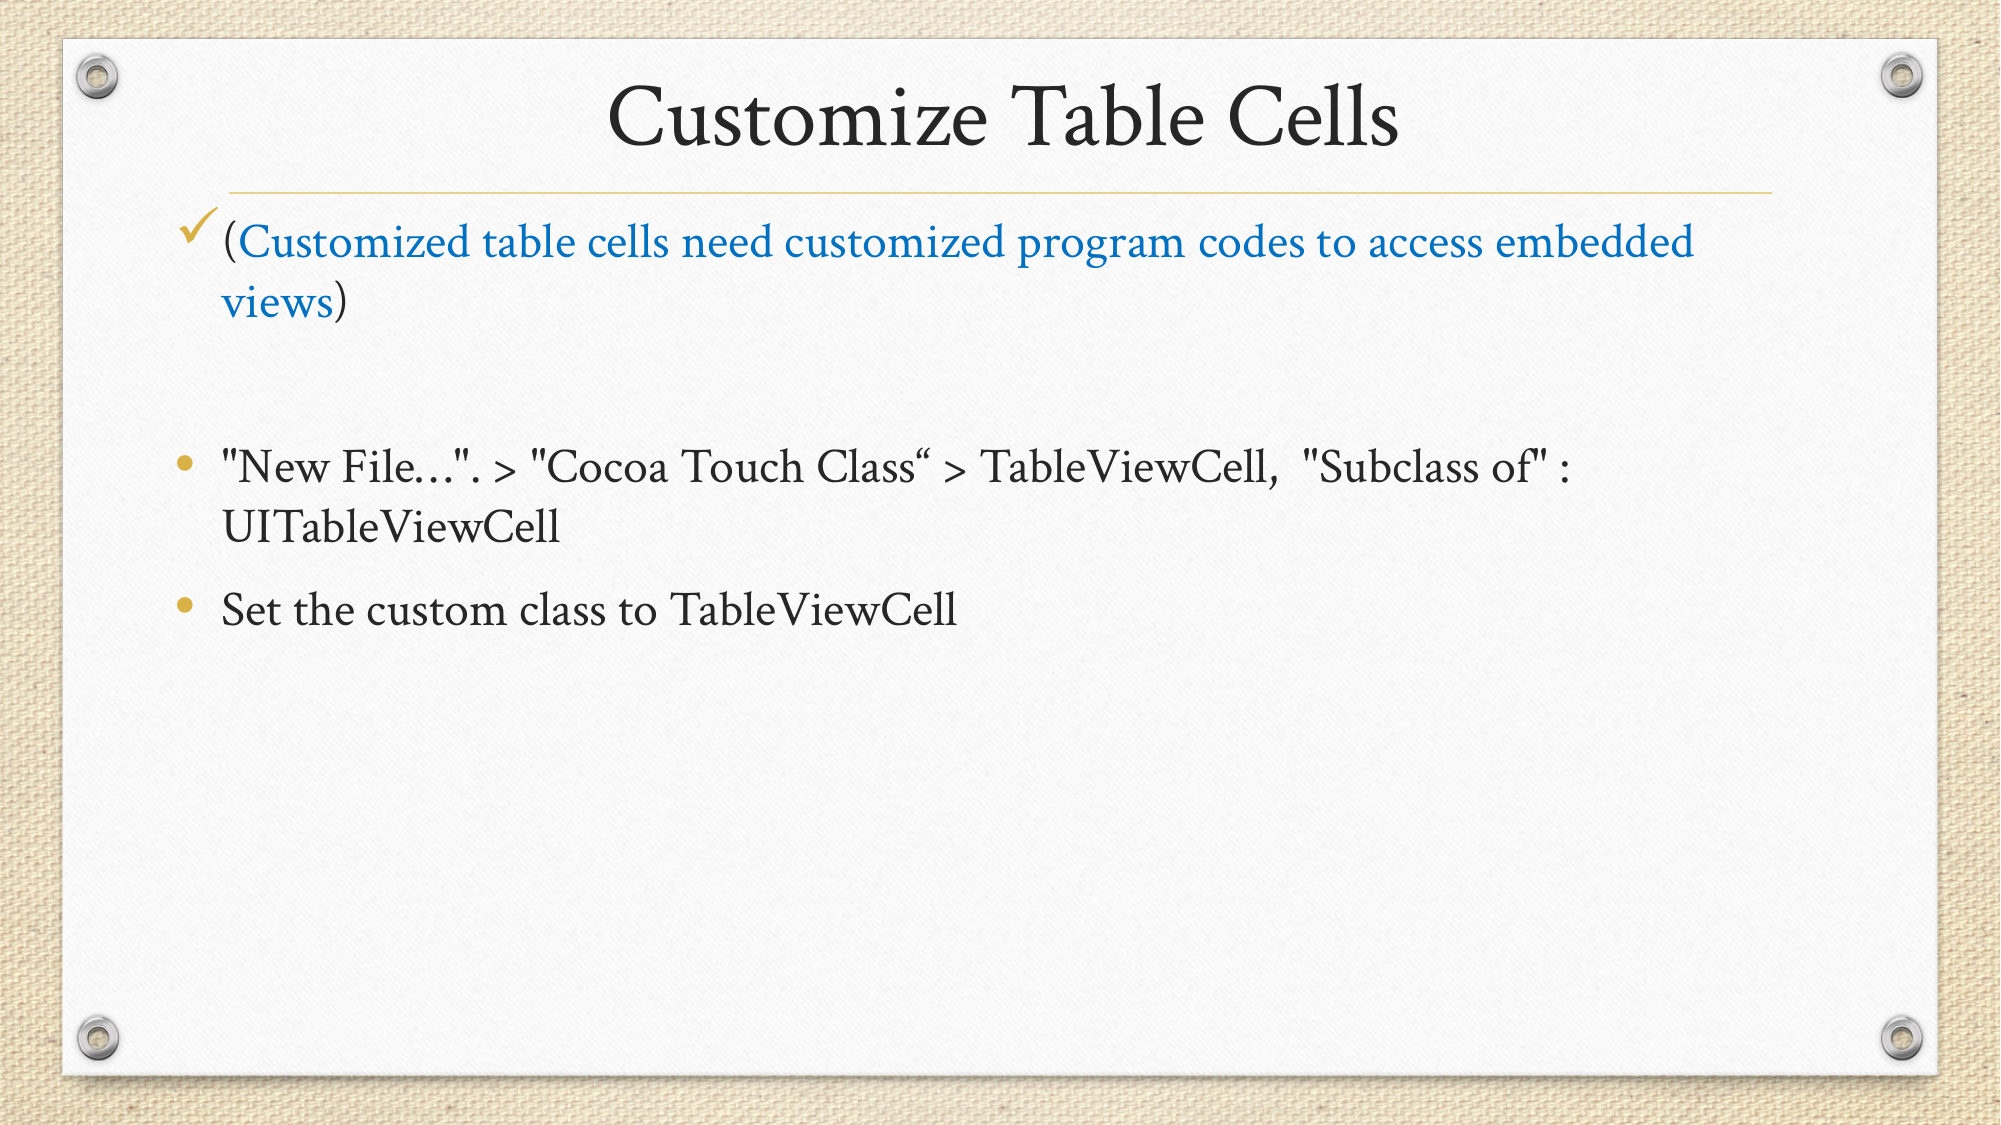

# Customize Table Cells
(Customized table cells need customized program codes to access embedded views)

"New File…". > "Cocoa Touch Class“ > TableViewCell,  "Subclass of" : UITableViewCell
Set the custom class to TableViewCell